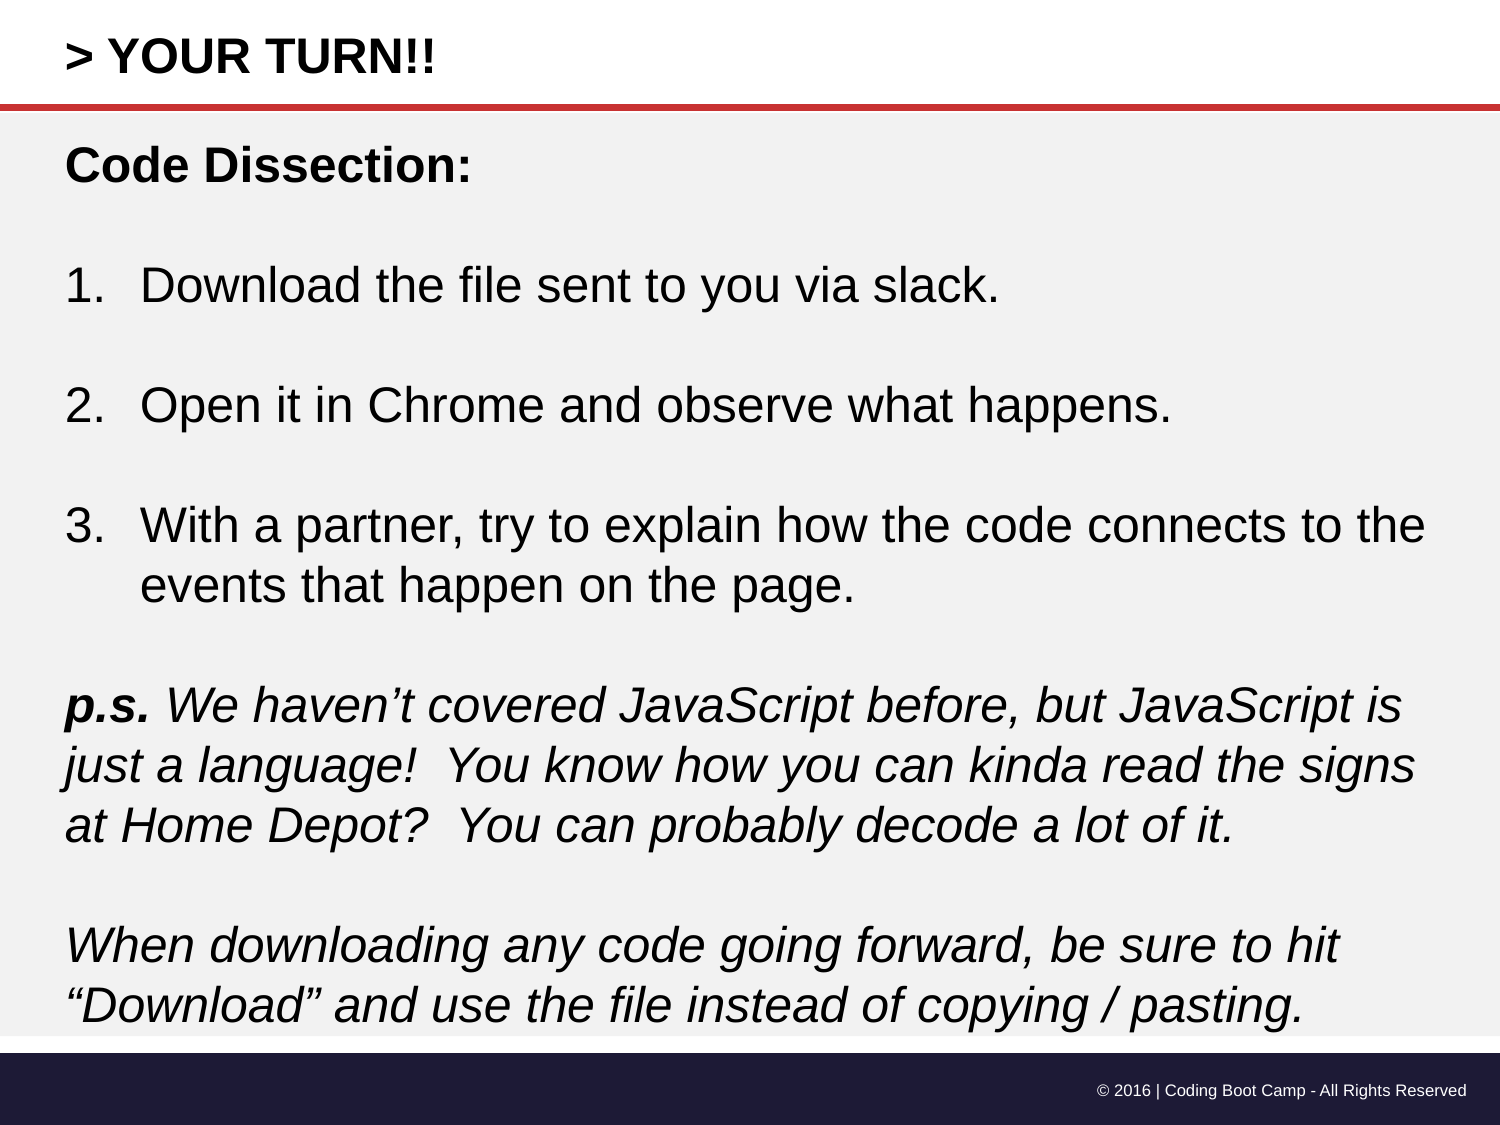

> YOUR TURN!!

Code Dissection:

Download the file sent to you via slack.

Open it in Chrome and observe what happens.

With a partner, try to explain how the code connects to the events that happen on the page.

p.s. We haven’t covered JavaScript before, but JavaScript is just a language!  You know how you can kinda read the signs at Home Depot?  You can probably decode a lot of it.

When downloading any code going forward, be sure to hit “Download” and use the file instead of copying / pasting.